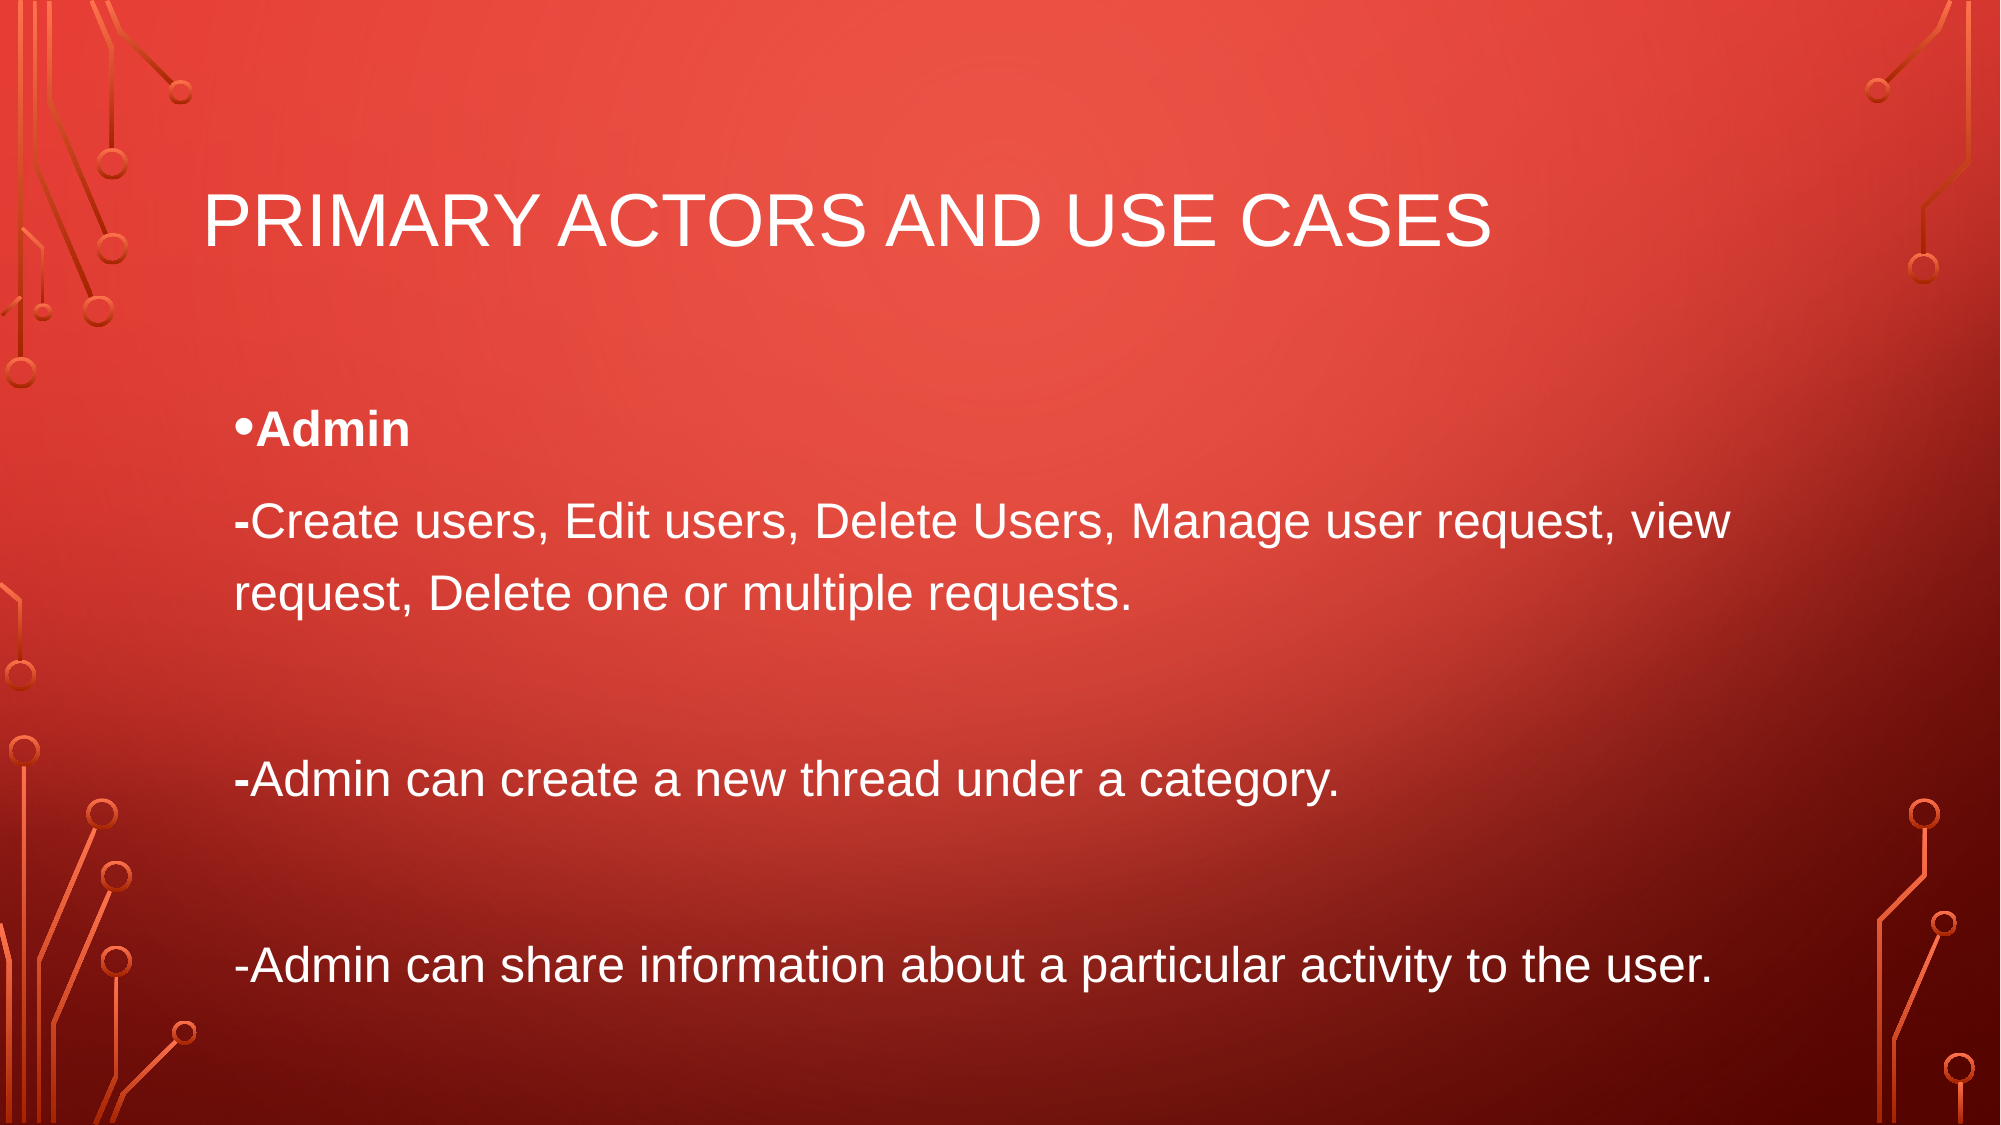

# PRIMARY ACTORS AND USE CASES
Admin
-Create users, Edit users, Delete Users, Manage user request, view request, Delete one or multiple requests.

-Admin can create a new thread under a category.

-Admin can share information about a particular activity to the user.

-Admin selects one or more activities for which he needs to perform.
-Admin validates a post or a thread.